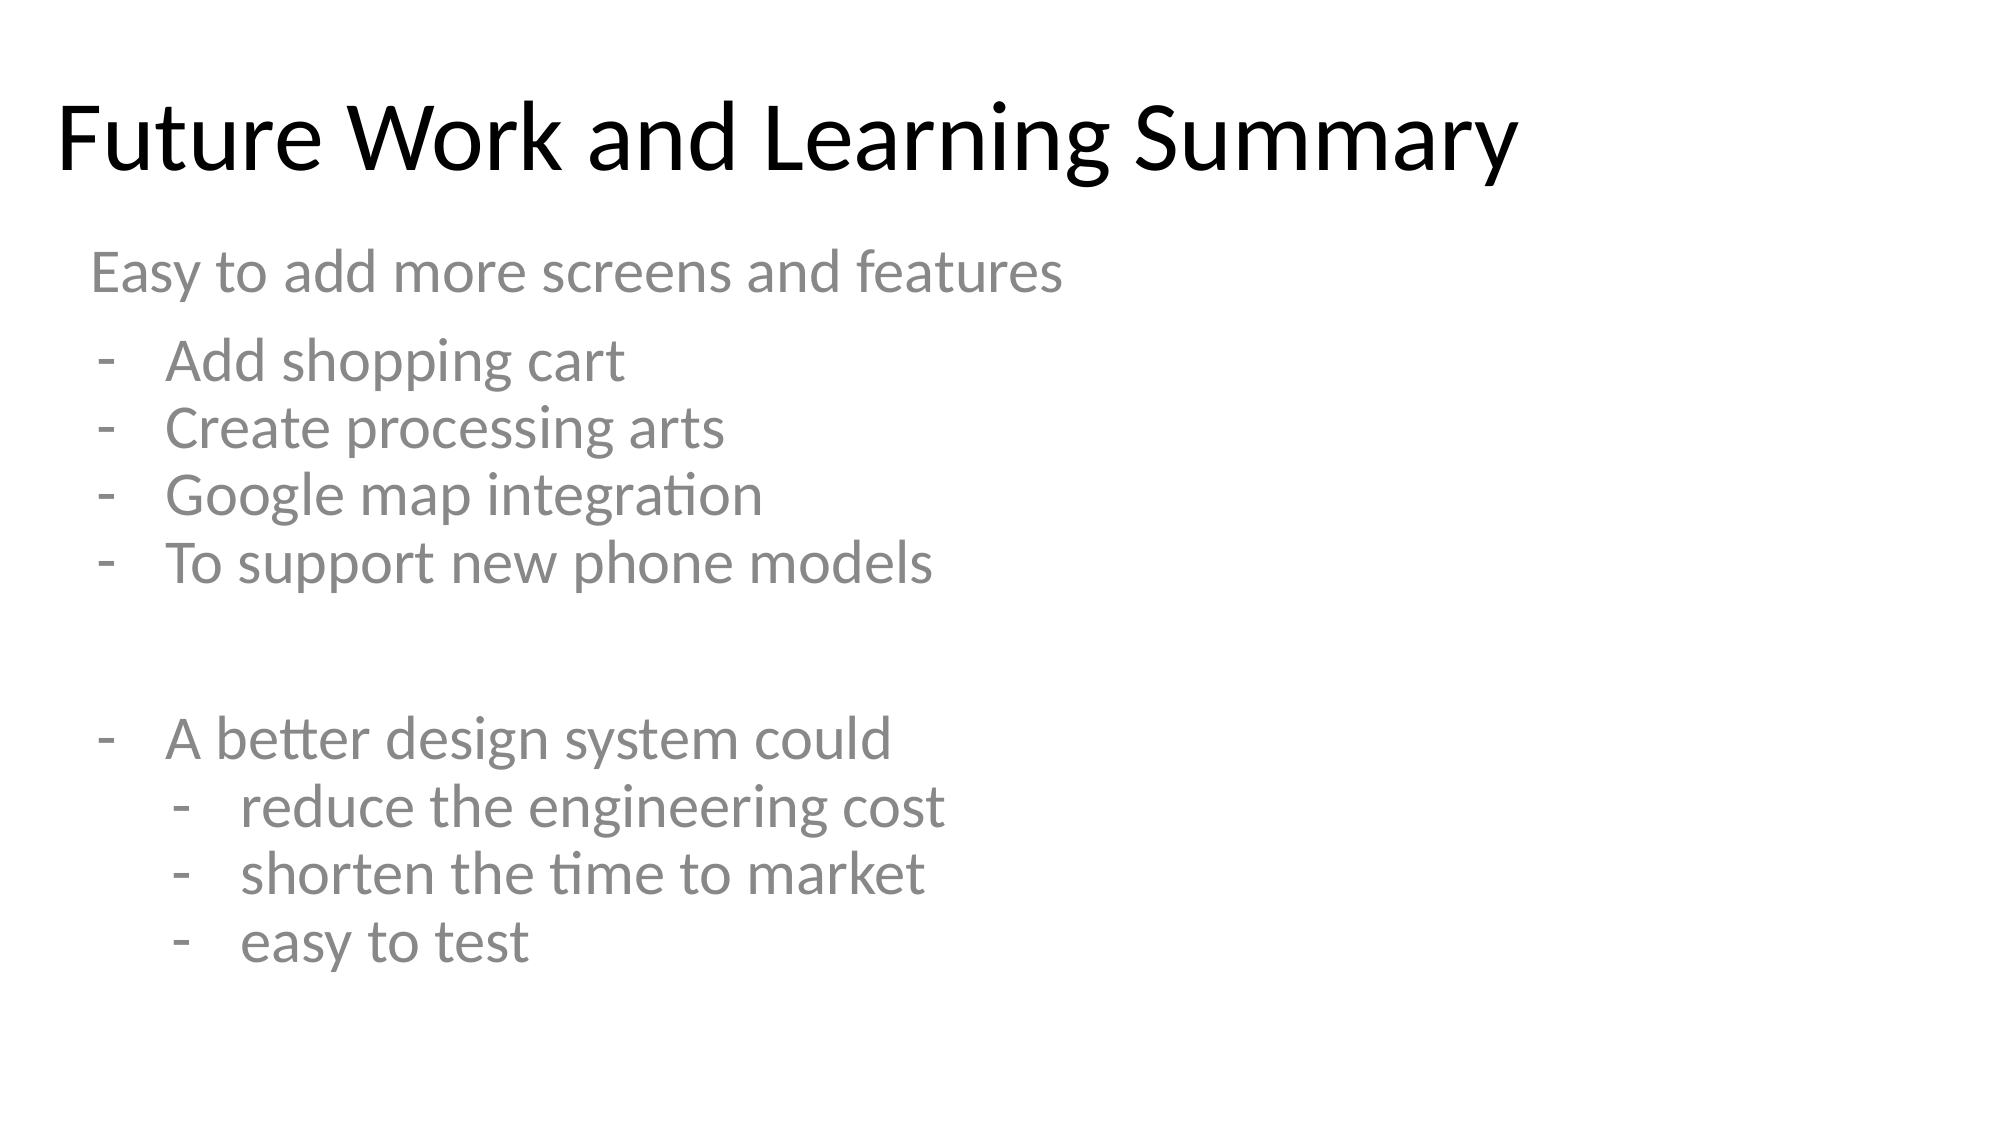

# Future Work and Learning Summary
Easy to add more screens and features
Add shopping cart
Create processing arts
Google map integration
To support new phone models

A better design system could
reduce the engineering cost
shorten the time to market
easy to test